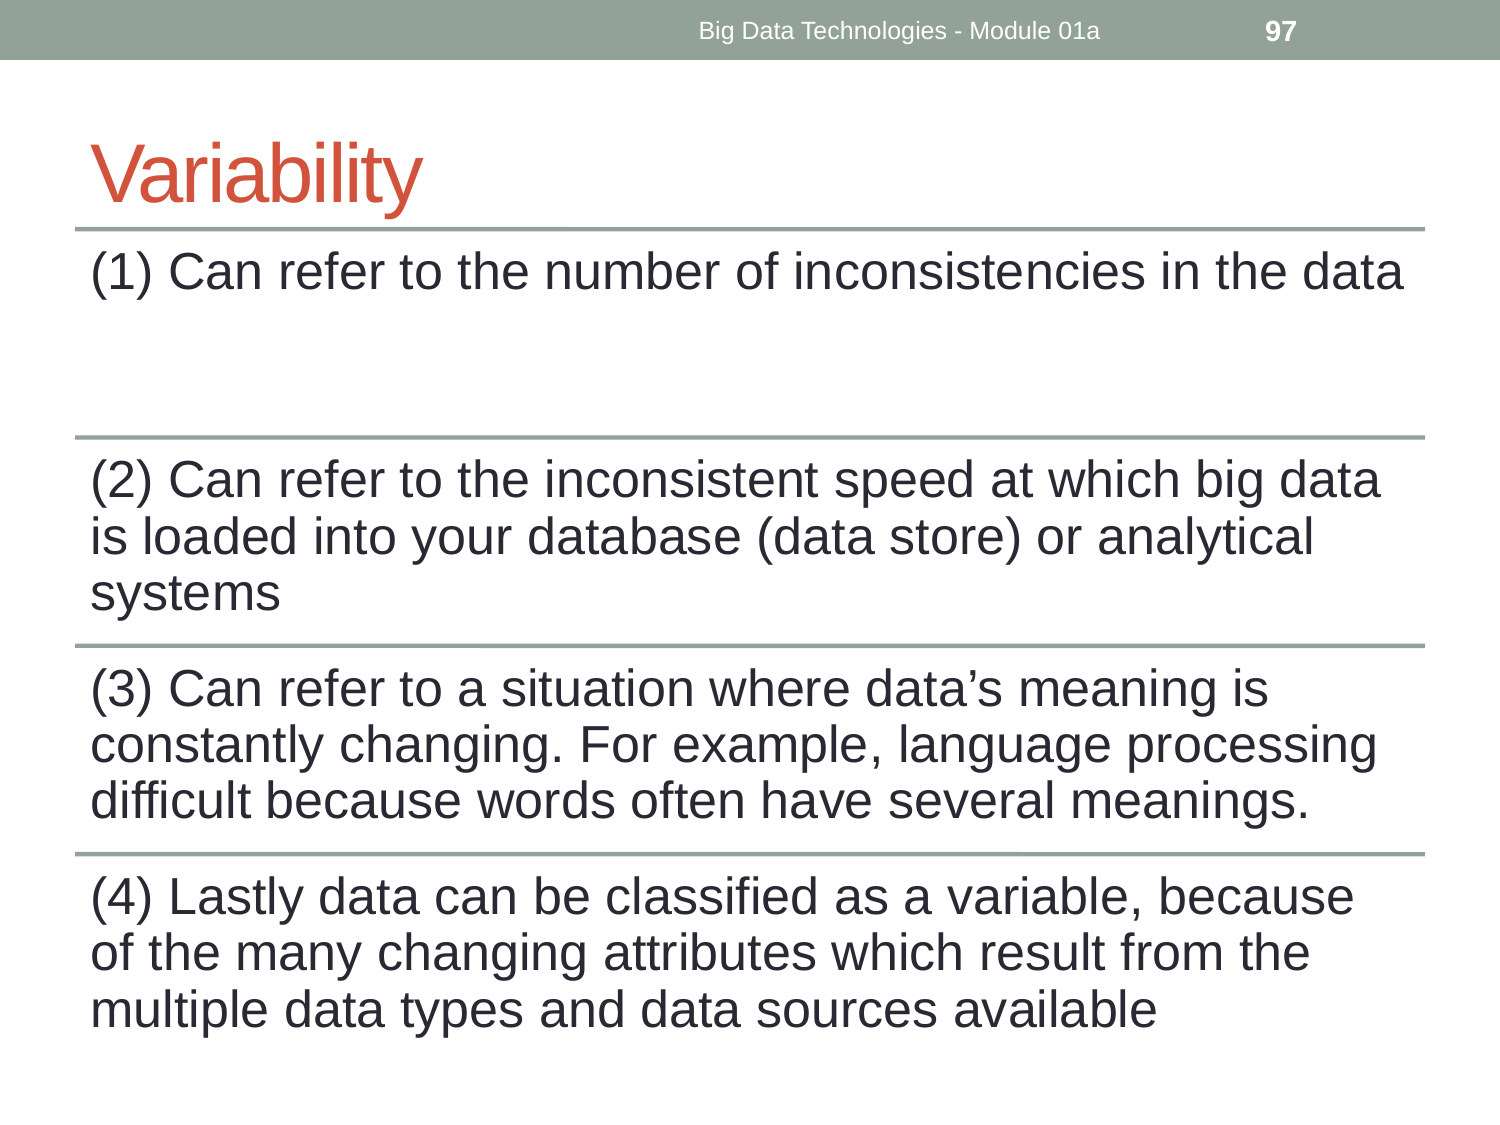

Big Data Technologies - Module 01a
97
# Variability
(1) Can refer to the number of inconsistencies in the data
(2) Can refer to the inconsistent speed at which big data is loaded into your database (data store) or analytical systems
(3) Can refer to a situation where data’s meaning is constantly changing. For example, language processing difficult because words often have several meanings.
(4) Lastly data can be classified as a variable, because of the many changing attributes which result from the multiple data types and data sources available